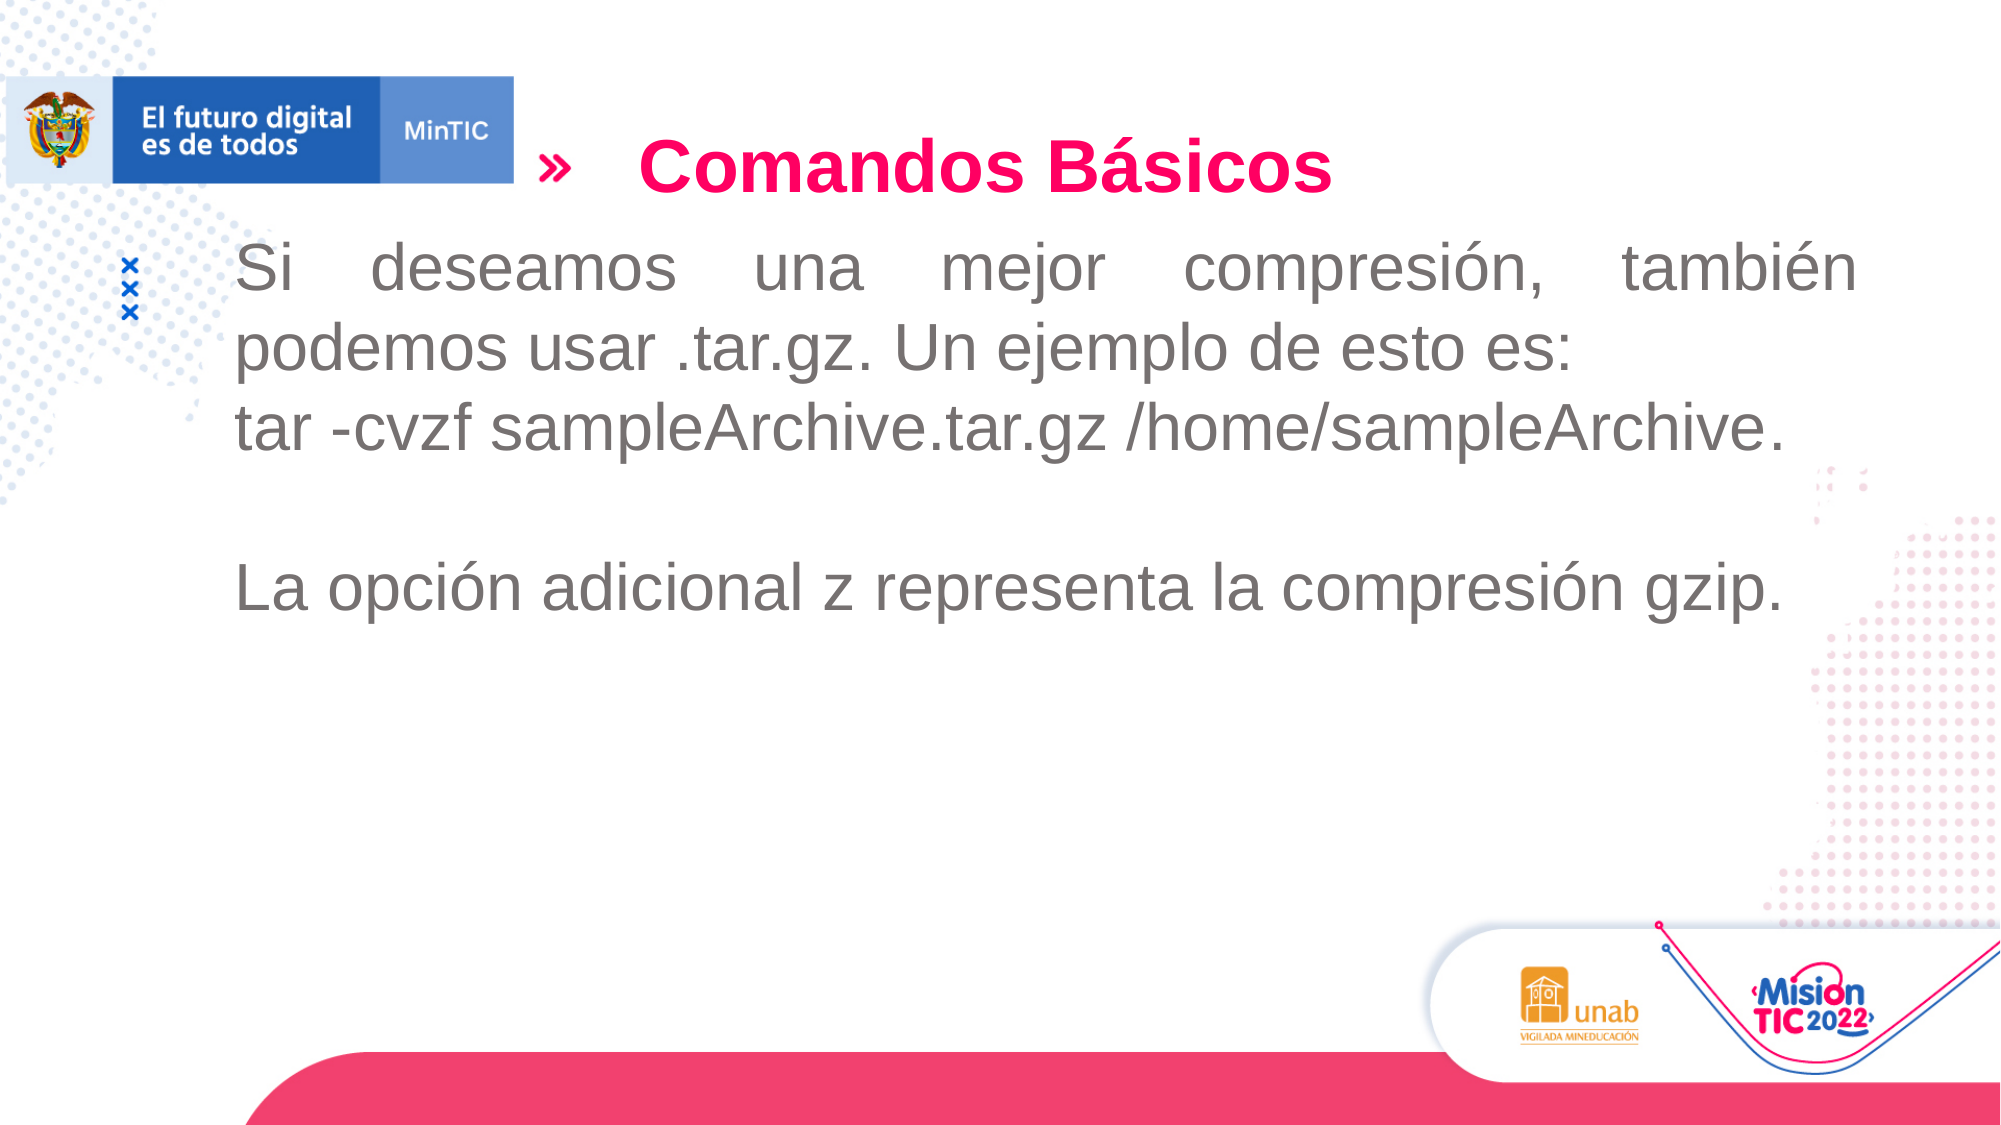

Comandos Básicos
Si deseamos una mejor compresión, también podemos usar .tar.gz. Un ejemplo de esto es:
tar -cvzf sampleArchive.tar.gz /home/sampleArchive.

La opción adicional z representa la compresión gzip.